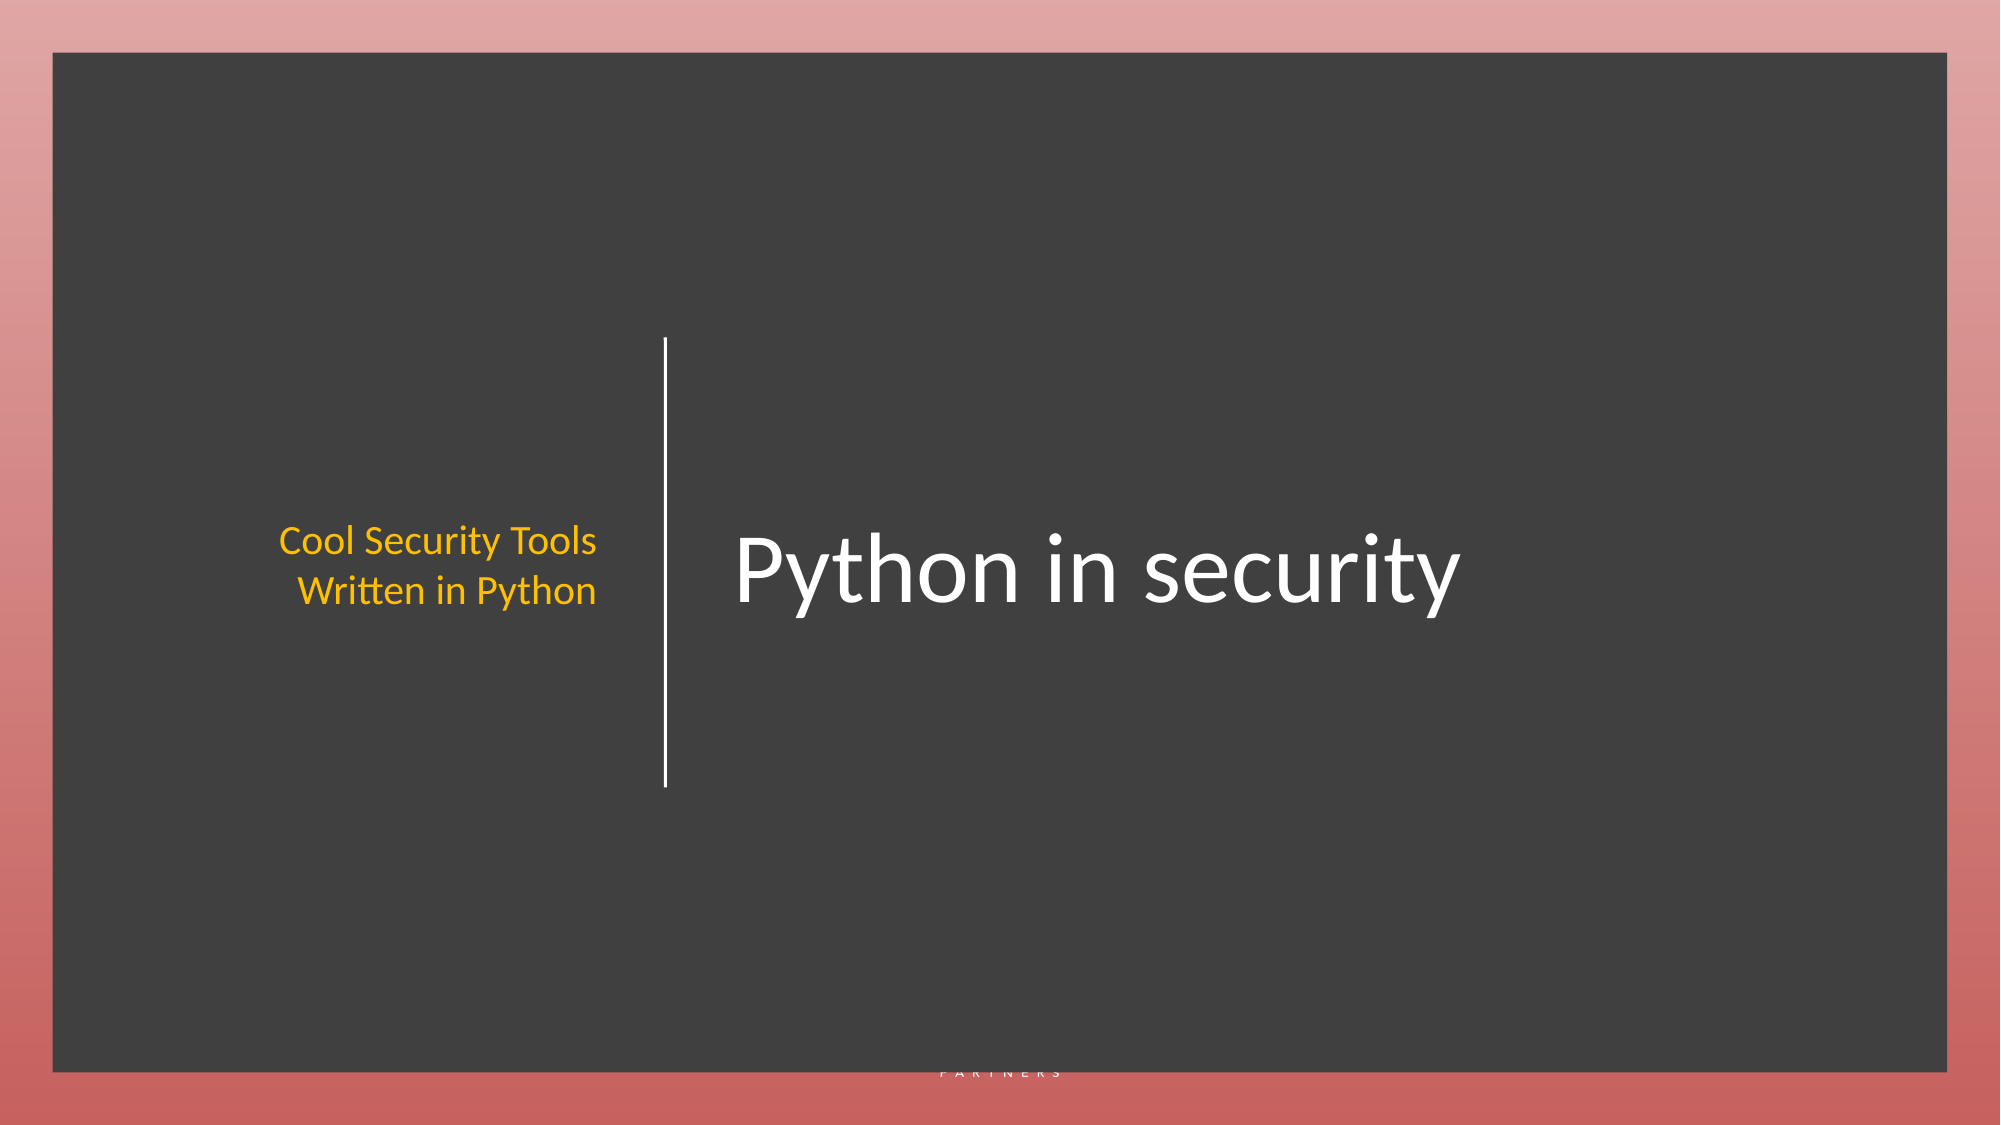

Cool Security Tools Written in Python
Python in security